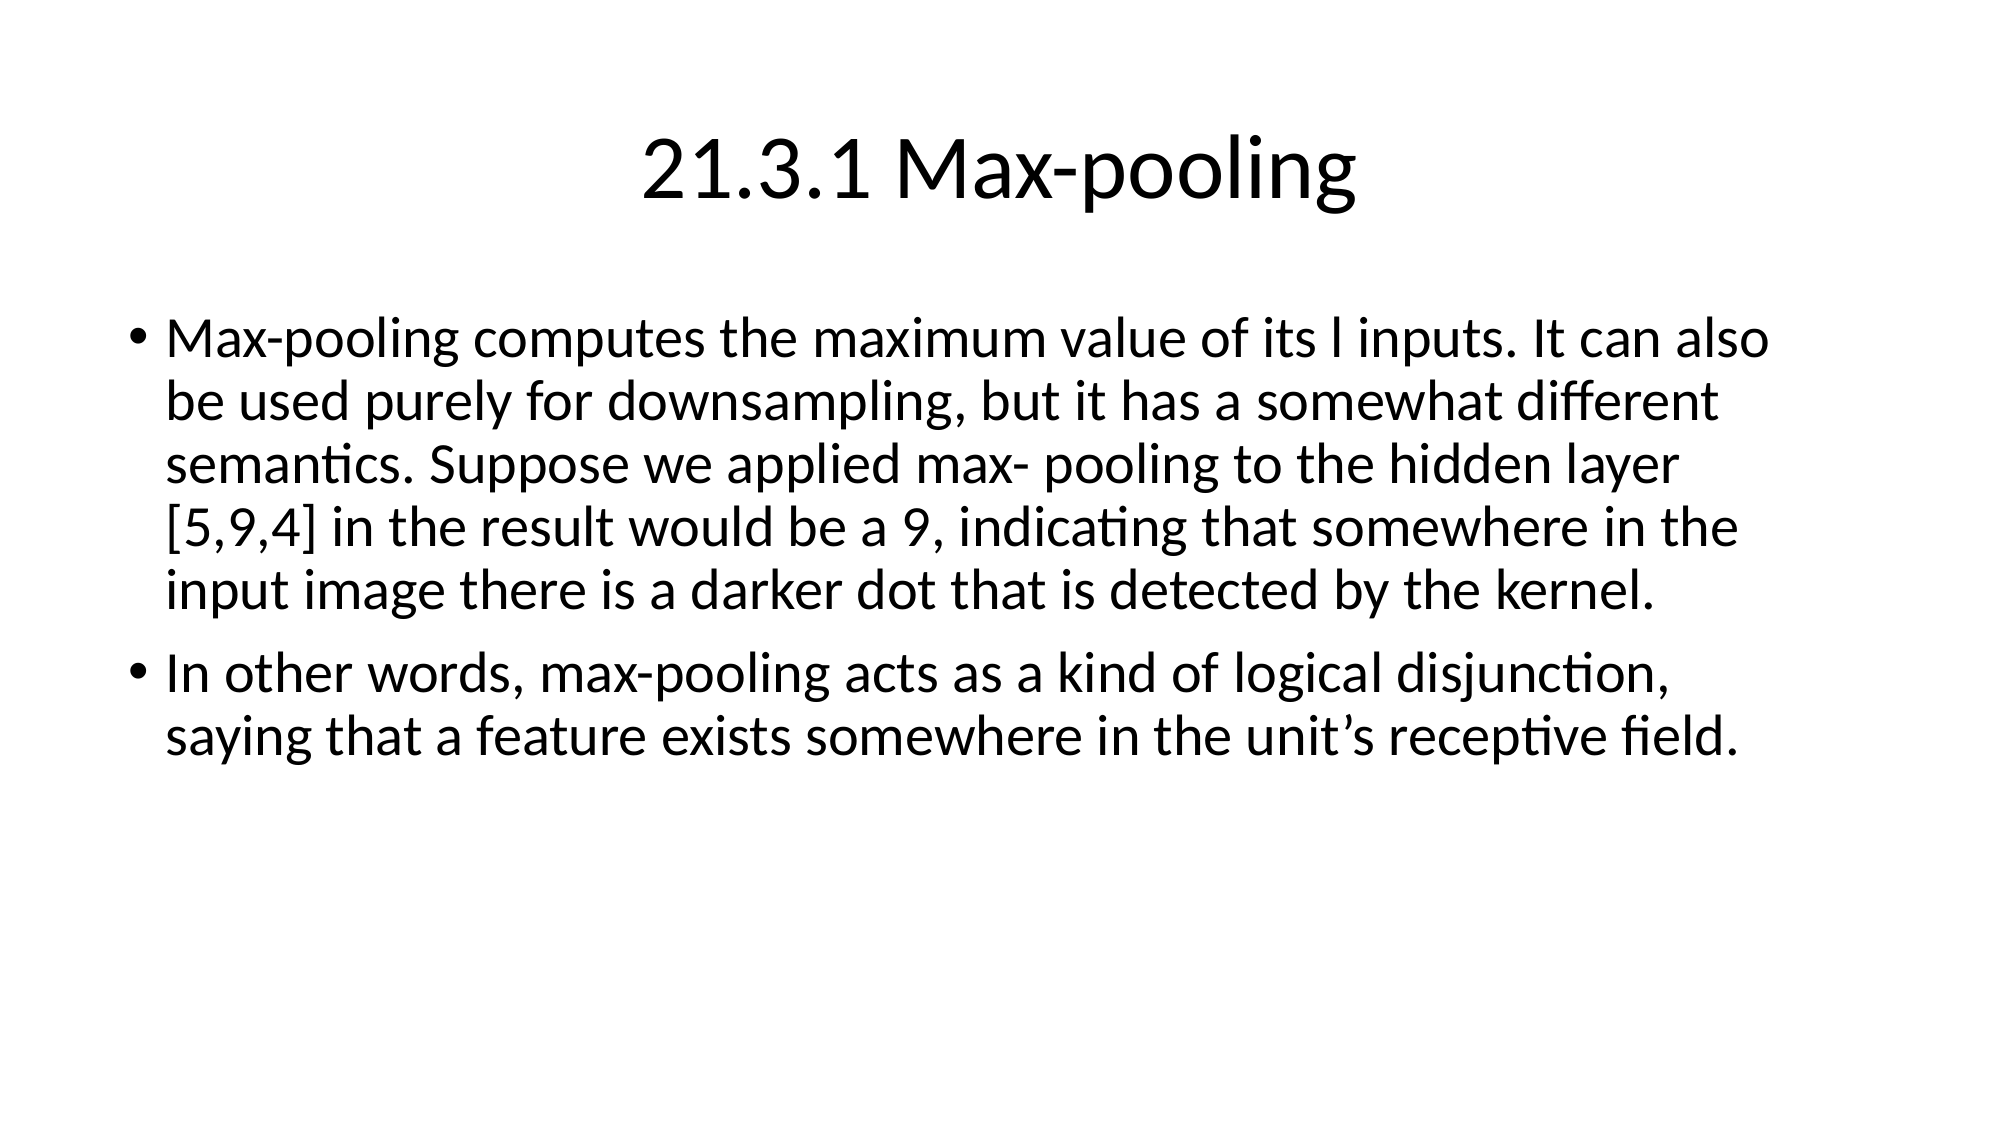

# 21.3.1 Max-pooling
Max-pooling computes the maximum value of its l inputs. It can also be used purely for downsampling, but it has a somewhat different semantics. Suppose we applied max- pooling to the hidden layer [5,9,4] in the result would be a 9, indicating that somewhere in the input image there is a darker dot that is detected by the kernel.
In other words, max-pooling acts as a kind of logical disjunction, saying that a feature exists somewhere in the unit’s receptive field.